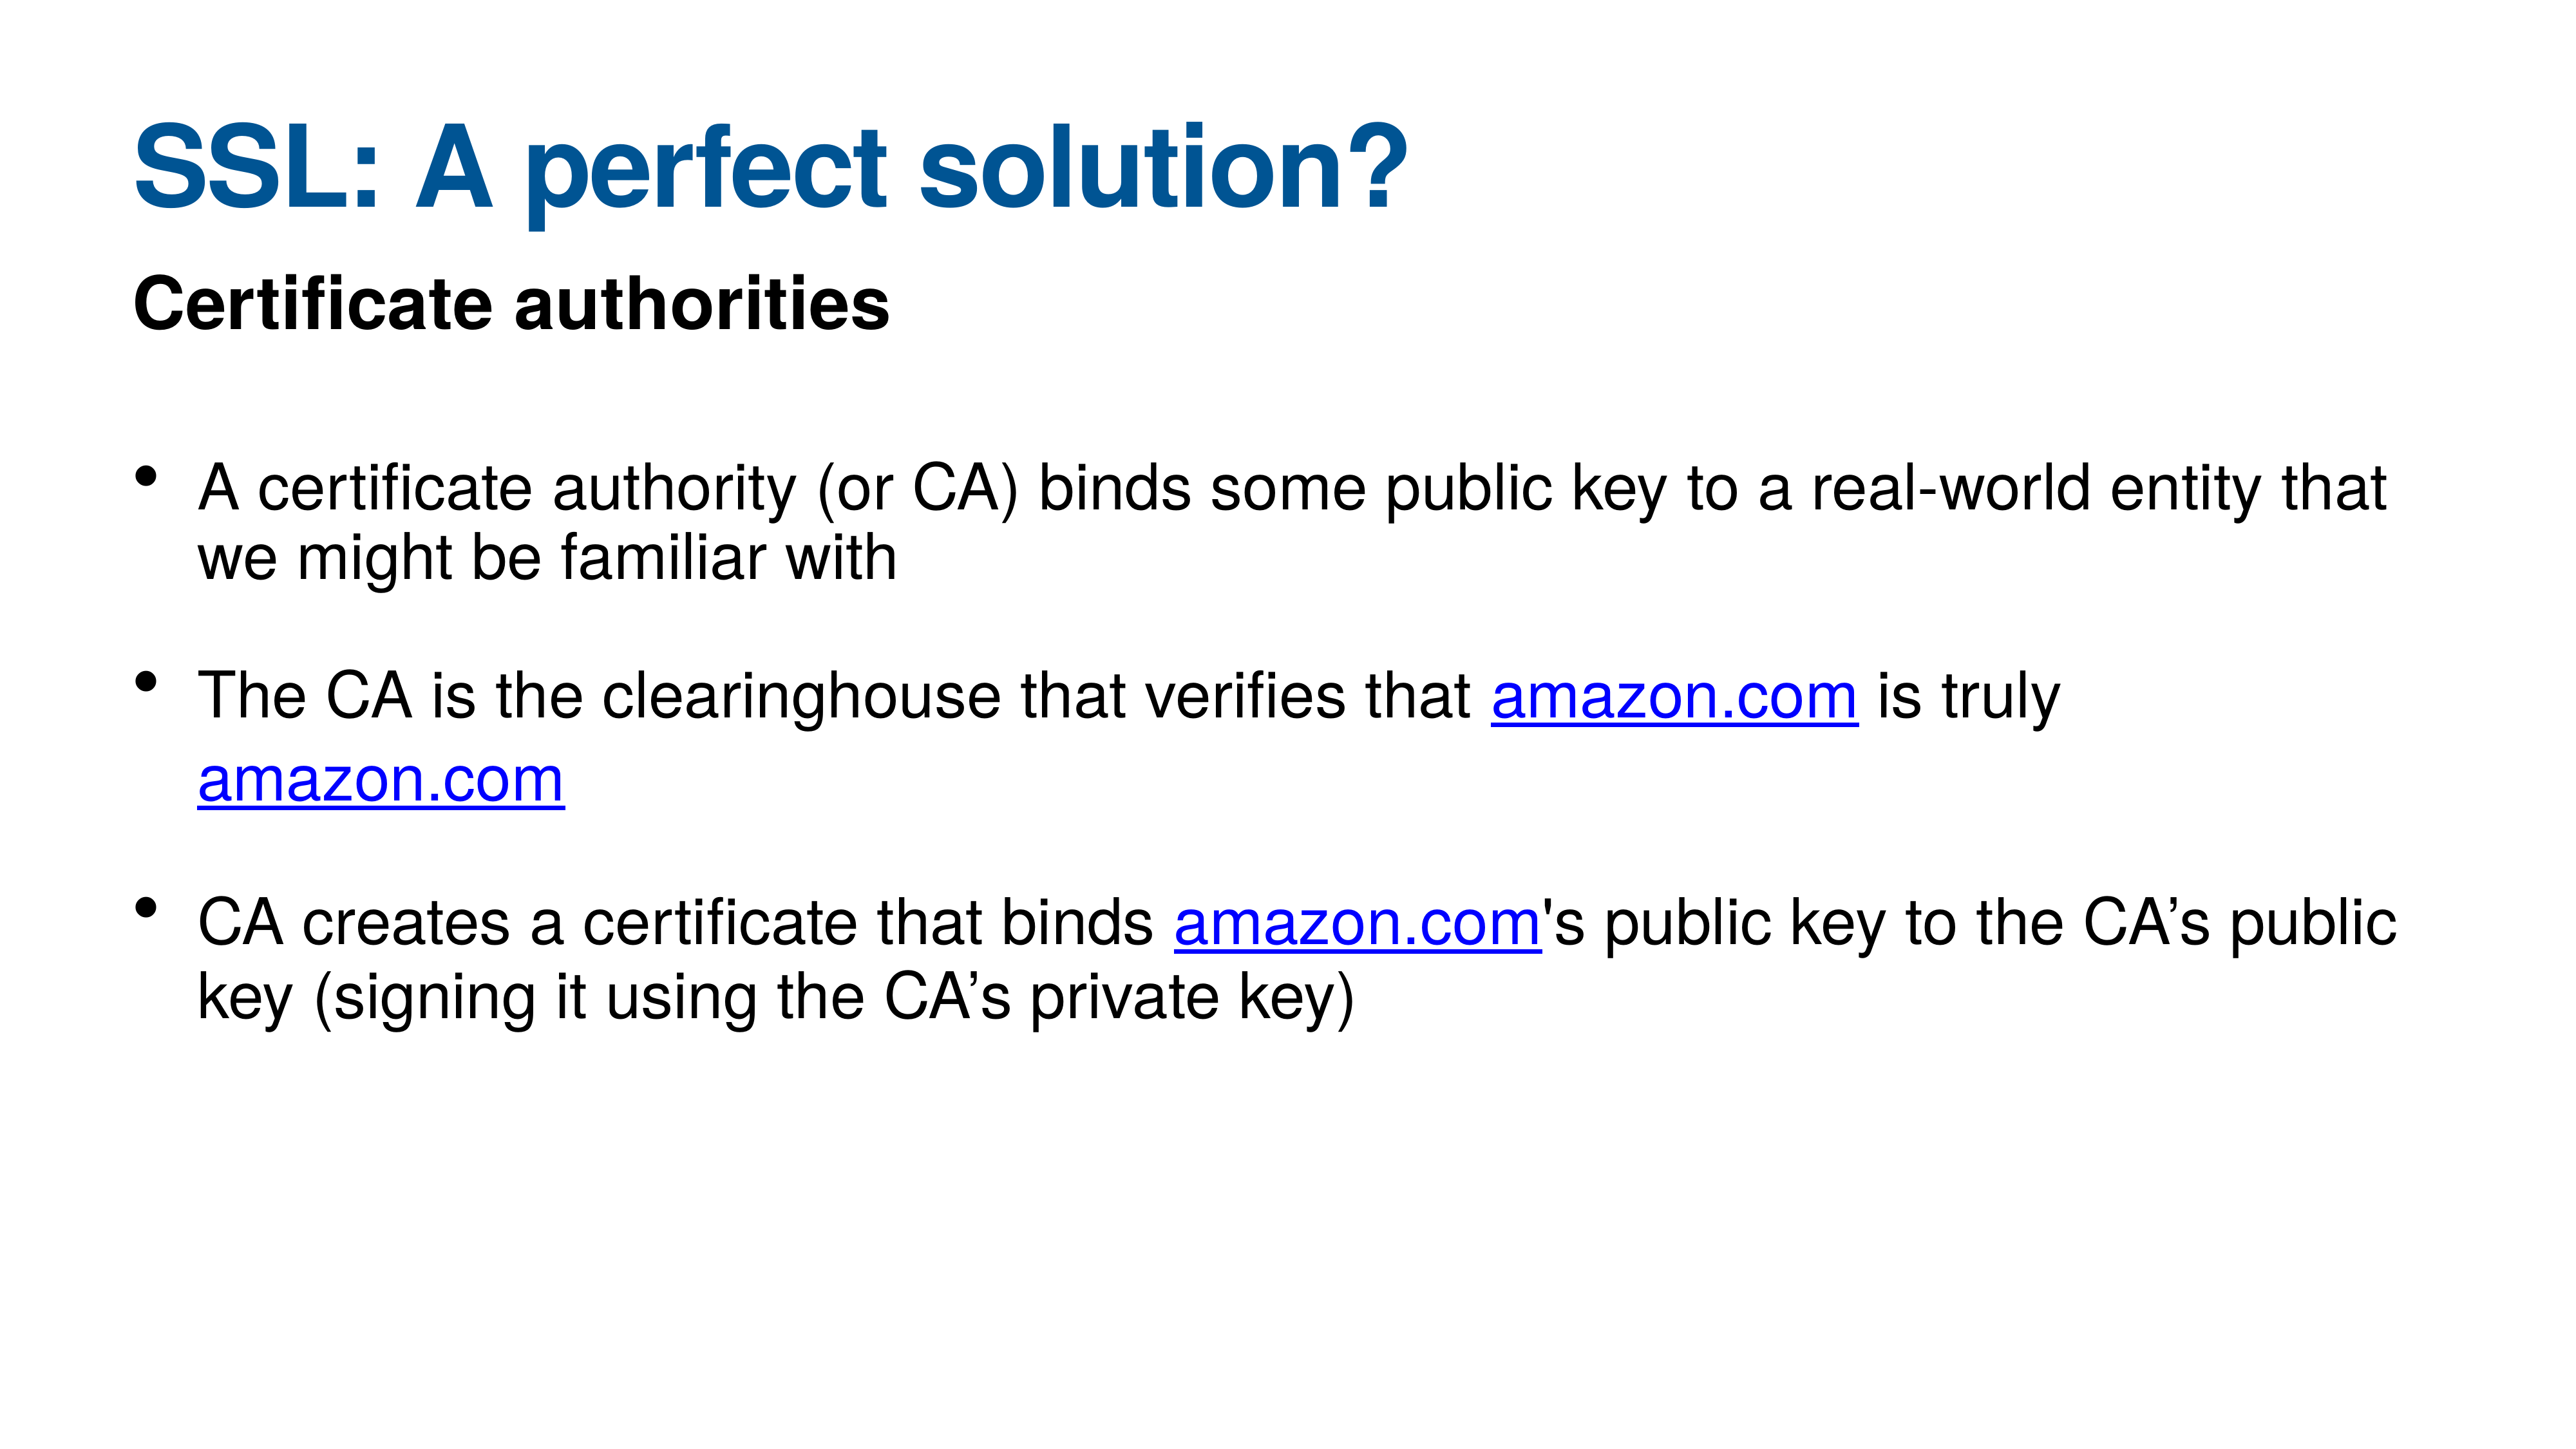

# SSL: A perfect solution?
Certificate authorities
A certificate authority (or CA) binds some public key to a real-world entity that we might be familiar with
The CA is the clearinghouse that verifies that amazon.com is truly amazon.com
CA creates a certificate that binds amazon.com's public key to the CA’s public key (signing it using the CA’s private key)